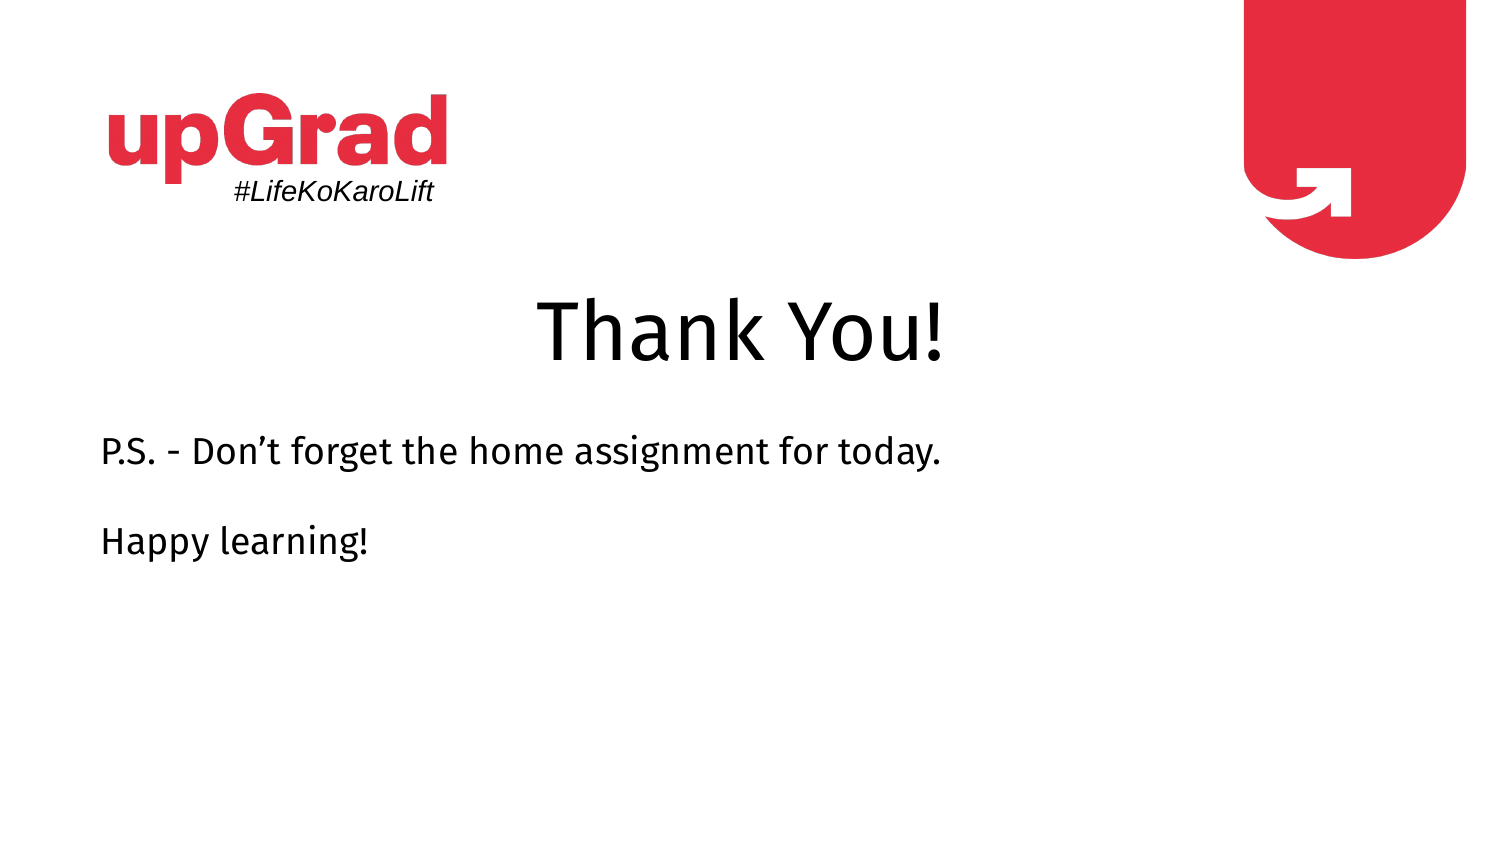

#LifeKoKaroLift
# Thank You!

P.S. - Don’t forget the home assignment for today.

Happy learning!